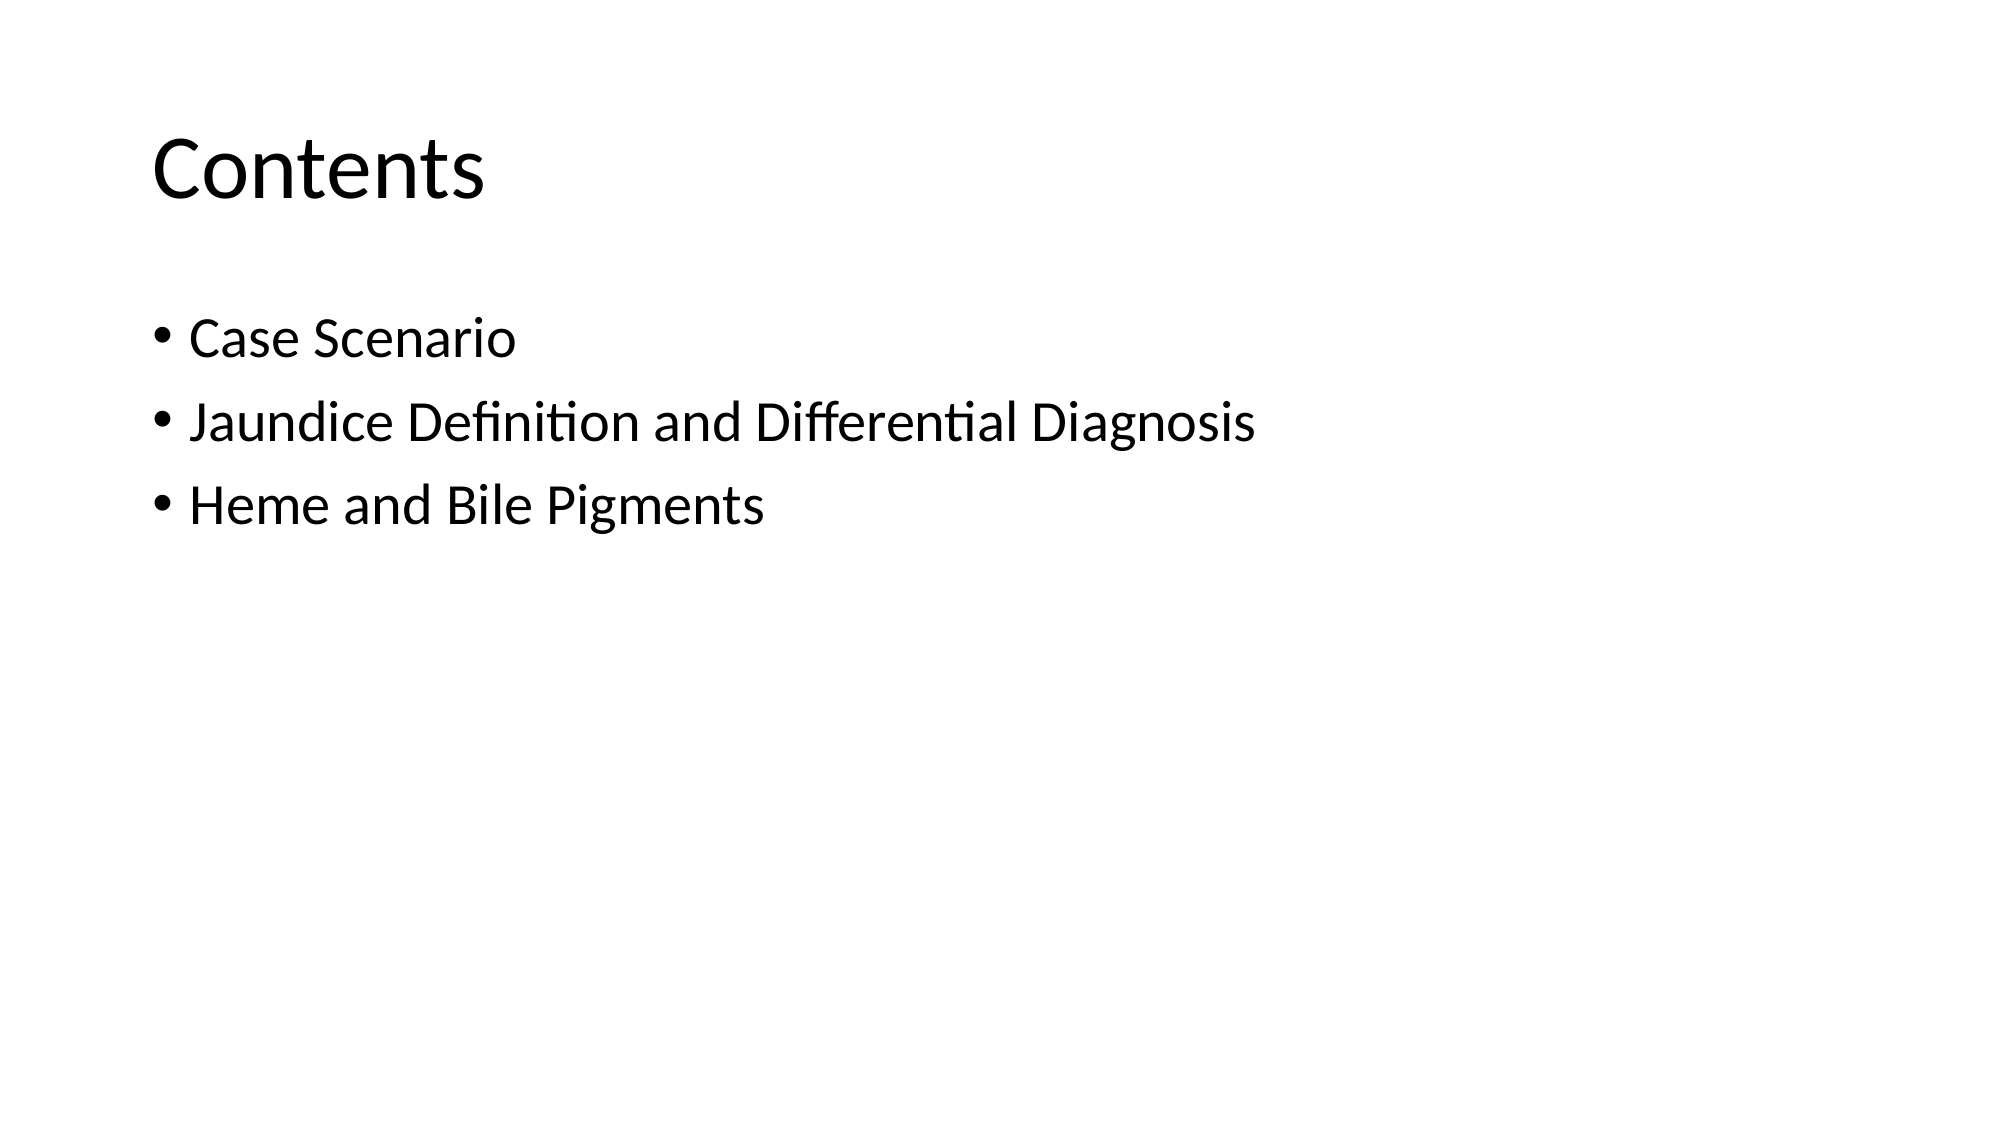

# Contents
Case Scenario
Jaundice Definition and Differential Diagnosis
Heme and Bile Pigments